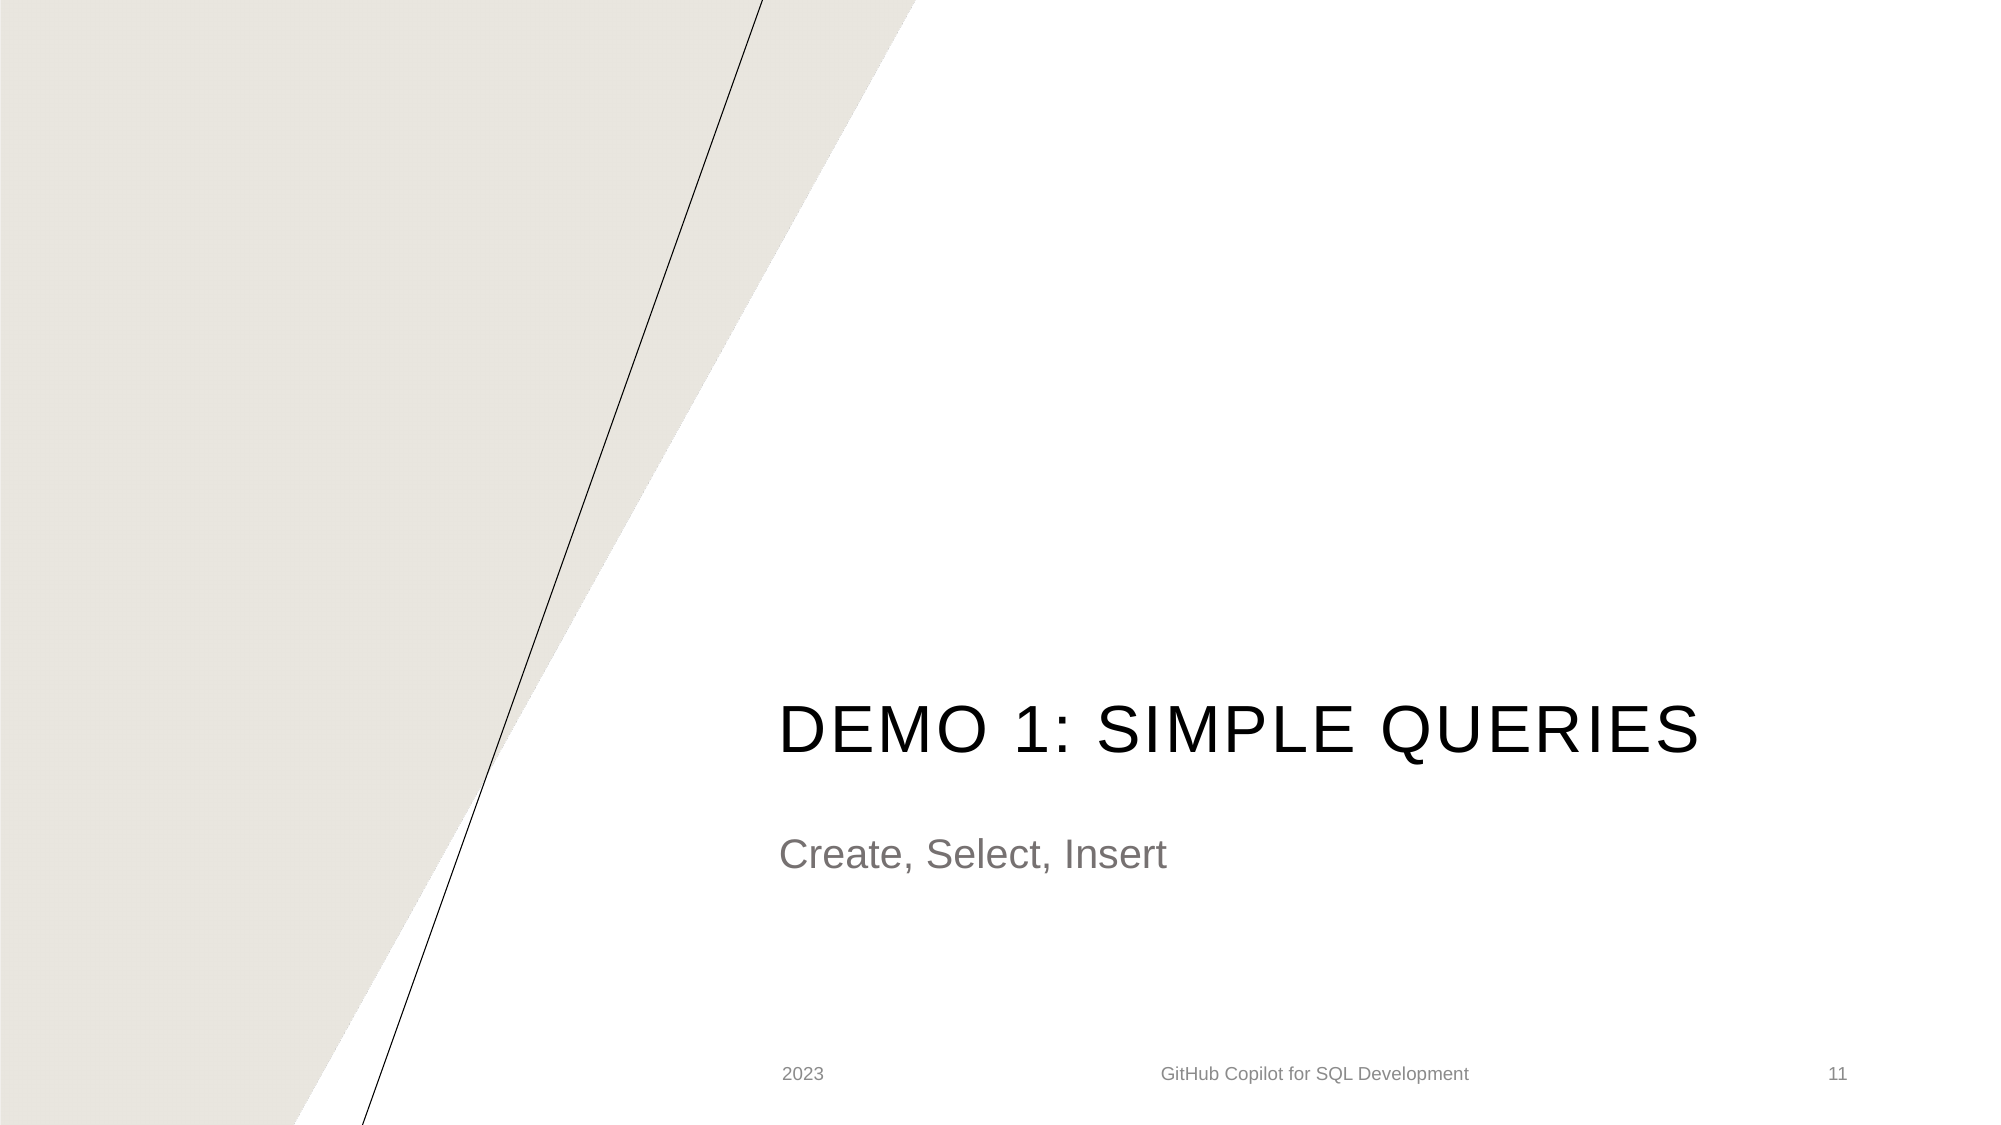

# Demo 1: Simple Queries
Create, Select, Insert
2023
GitHub Copilot for SQL Development
11